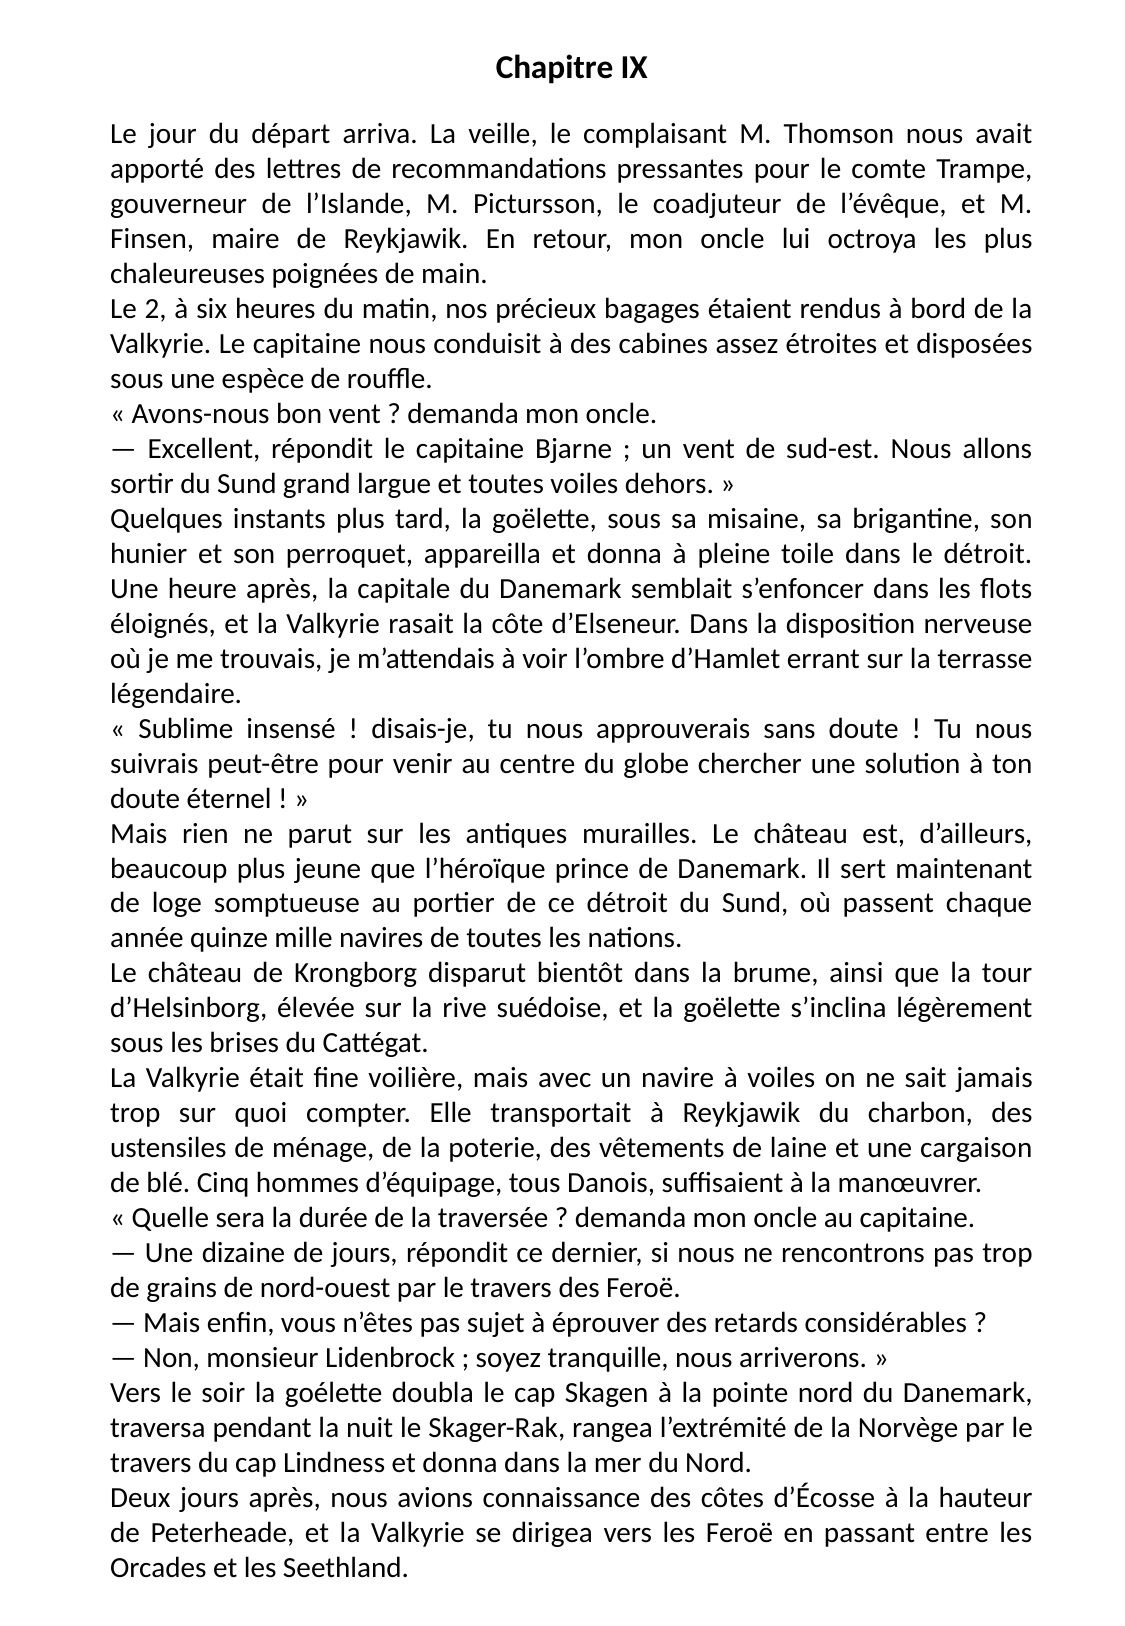

Chapitre IX

Le jour du départ arriva. La veille, le complaisant M. Thomson nous avait apporté des lettres de recommandations pressantes pour le comte Trampe, gouverneur de l’Islande, M. Pictursson, le coadjuteur de l’évêque, et M. Finsen, maire de Reykjawik. En retour, mon oncle lui octroya les plus chaleureuses poignées de main.
Le 2, à six heures du matin, nos précieux bagages étaient rendus à bord de la Valkyrie. Le capitaine nous conduisit à des cabines assez étroites et disposées sous une espèce de rouffle.
« Avons-nous bon vent ? demanda mon oncle.
— Excellent, répondit le capitaine Bjarne ; un vent de sud-est. Nous allons sortir du Sund grand largue et toutes voiles dehors. »
Quelques instants plus tard, la goëlette, sous sa misaine, sa brigantine, son hunier et son perroquet, appareilla et donna à pleine toile dans le détroit. Une heure après, la capitale du Danemark semblait s’enfoncer dans les flots éloignés, et la Valkyrie rasait la côte d’Elseneur. Dans la disposition nerveuse où je me trouvais, je m’attendais à voir l’ombre d’Hamlet errant sur la terrasse légendaire.
« Sublime insensé ! disais-je, tu nous approuverais sans doute ! Tu nous suivrais peut-être pour venir au centre du globe chercher une solution à ton doute éternel ! »
Mais rien ne parut sur les antiques murailles. Le château est, d’ailleurs, beaucoup plus jeune que l’héroïque prince de Danemark. Il sert maintenant de loge somptueuse au portier de ce détroit du Sund, où passent chaque année quinze mille navires de toutes les nations.
Le château de Krongborg disparut bientôt dans la brume, ainsi que la tour d’Helsinborg, élevée sur la rive suédoise, et la goëlette s’inclina légèrement sous les brises du Cattégat.
La Valkyrie était fine voilière, mais avec un navire à voiles on ne sait jamais trop sur quoi compter. Elle transportait à Reykjawik du charbon, des ustensiles de ménage, de la poterie, des vêtements de laine et une cargaison de blé. Cinq hommes d’équipage, tous Danois, suffisaient à la manœuvrer.
« Quelle sera la durée de la traversée ? demanda mon oncle au capitaine.
— Une dizaine de jours, répondit ce dernier, si nous ne rencontrons pas trop de grains de nord-ouest par le travers des Feroë.
— Mais enfin, vous n’êtes pas sujet à éprouver des retards considérables ?
— Non, monsieur Lidenbrock ; soyez tranquille, nous arriverons. »
Vers le soir la goélette doubla le cap Skagen à la pointe nord du Danemark, traversa pendant la nuit le Skager-Rak, rangea l’extrémité de la Norvège par le travers du cap Lindness et donna dans la mer du Nord.
Deux jours après, nous avions connaissance des côtes d’Écosse à la hauteur de Peterheade, et la Valkyrie se dirigea vers les Feroë en passant entre les Orcades et les Seethland.